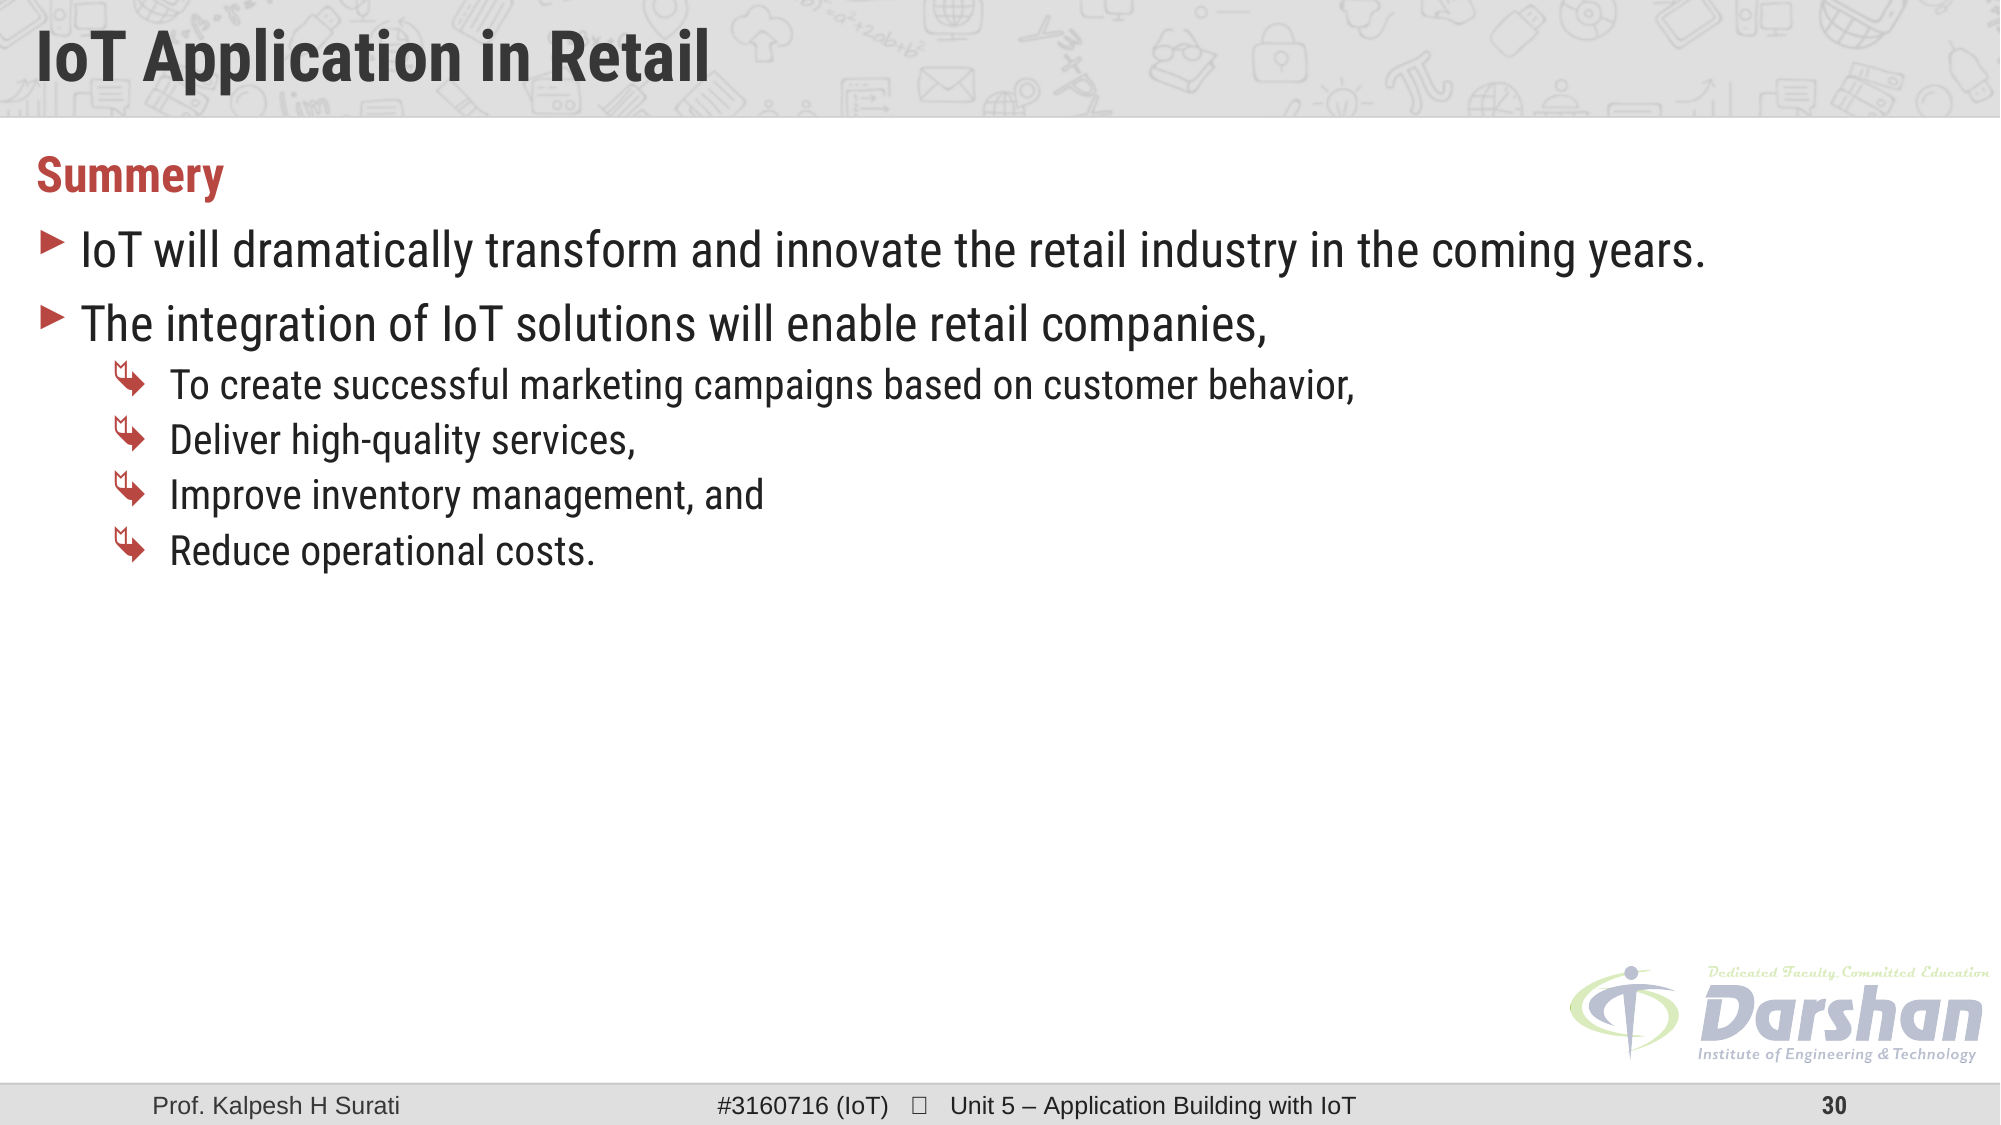

# IoT Application in Retail
Summery
IoT will dramatically transform and innovate the retail industry in the coming years.
The integration of IoT solutions will enable retail companies,
To create successful marketing campaigns based on customer behavior,
Deliver high-quality services,
Improve inventory management, and
Reduce operational costs.